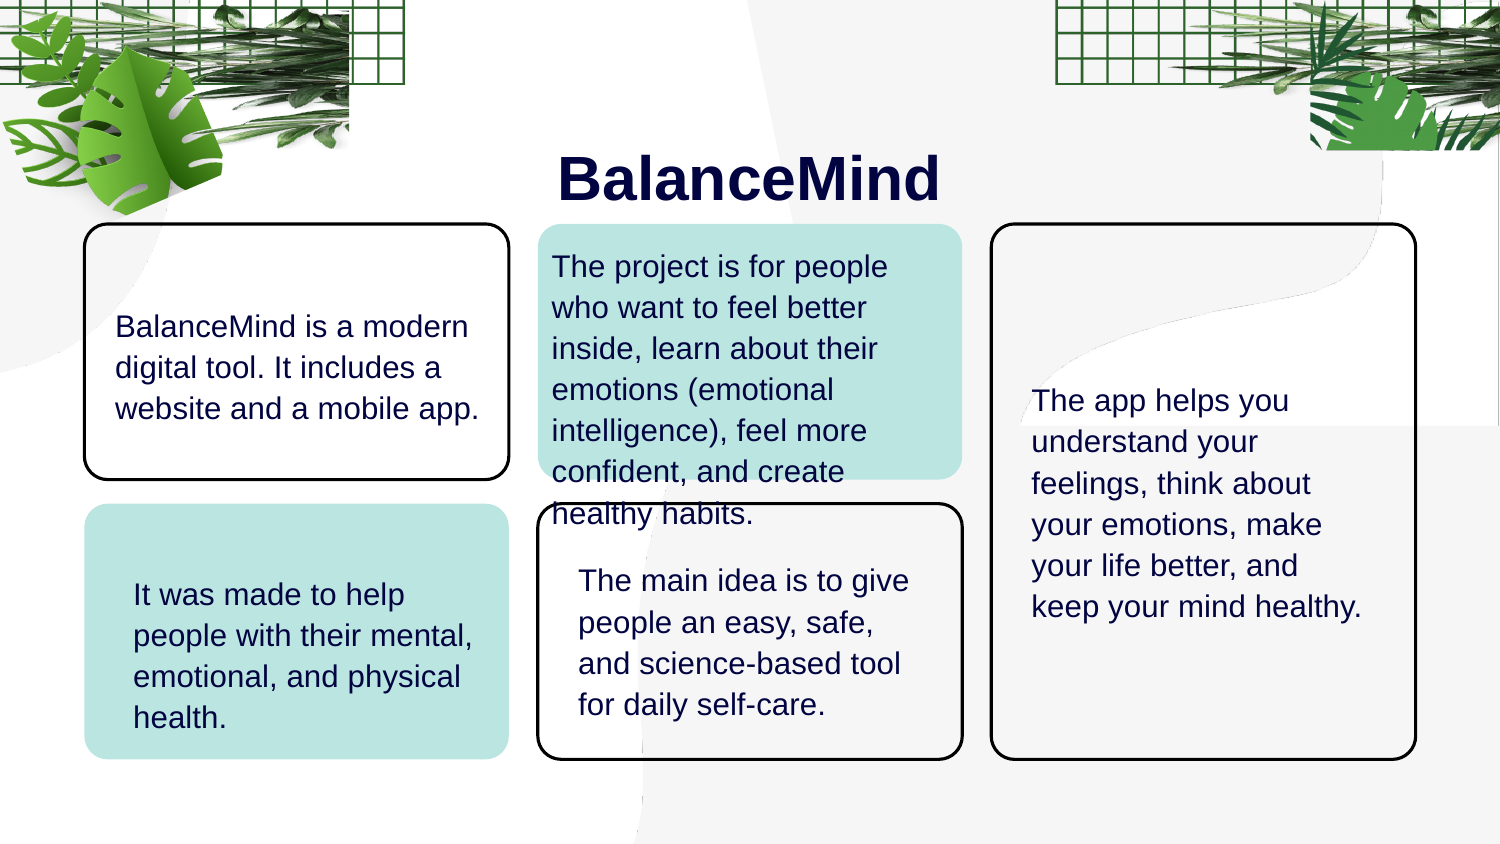

BalanceMind

The project is for people who want to feel better inside, learn about their emotions (emotional intelligence), feel more confident, and create healthy habits.
BalanceMind is a modern digital tool. It includes a website and a mobile app.
The app helps you understand your feelings, think about your emotions, make your life better, and keep your mind healthy.

The main idea is to give people an easy, safe, and science-based tool for daily self-care.
It was made to help people with their mental, emotional, and physical health.